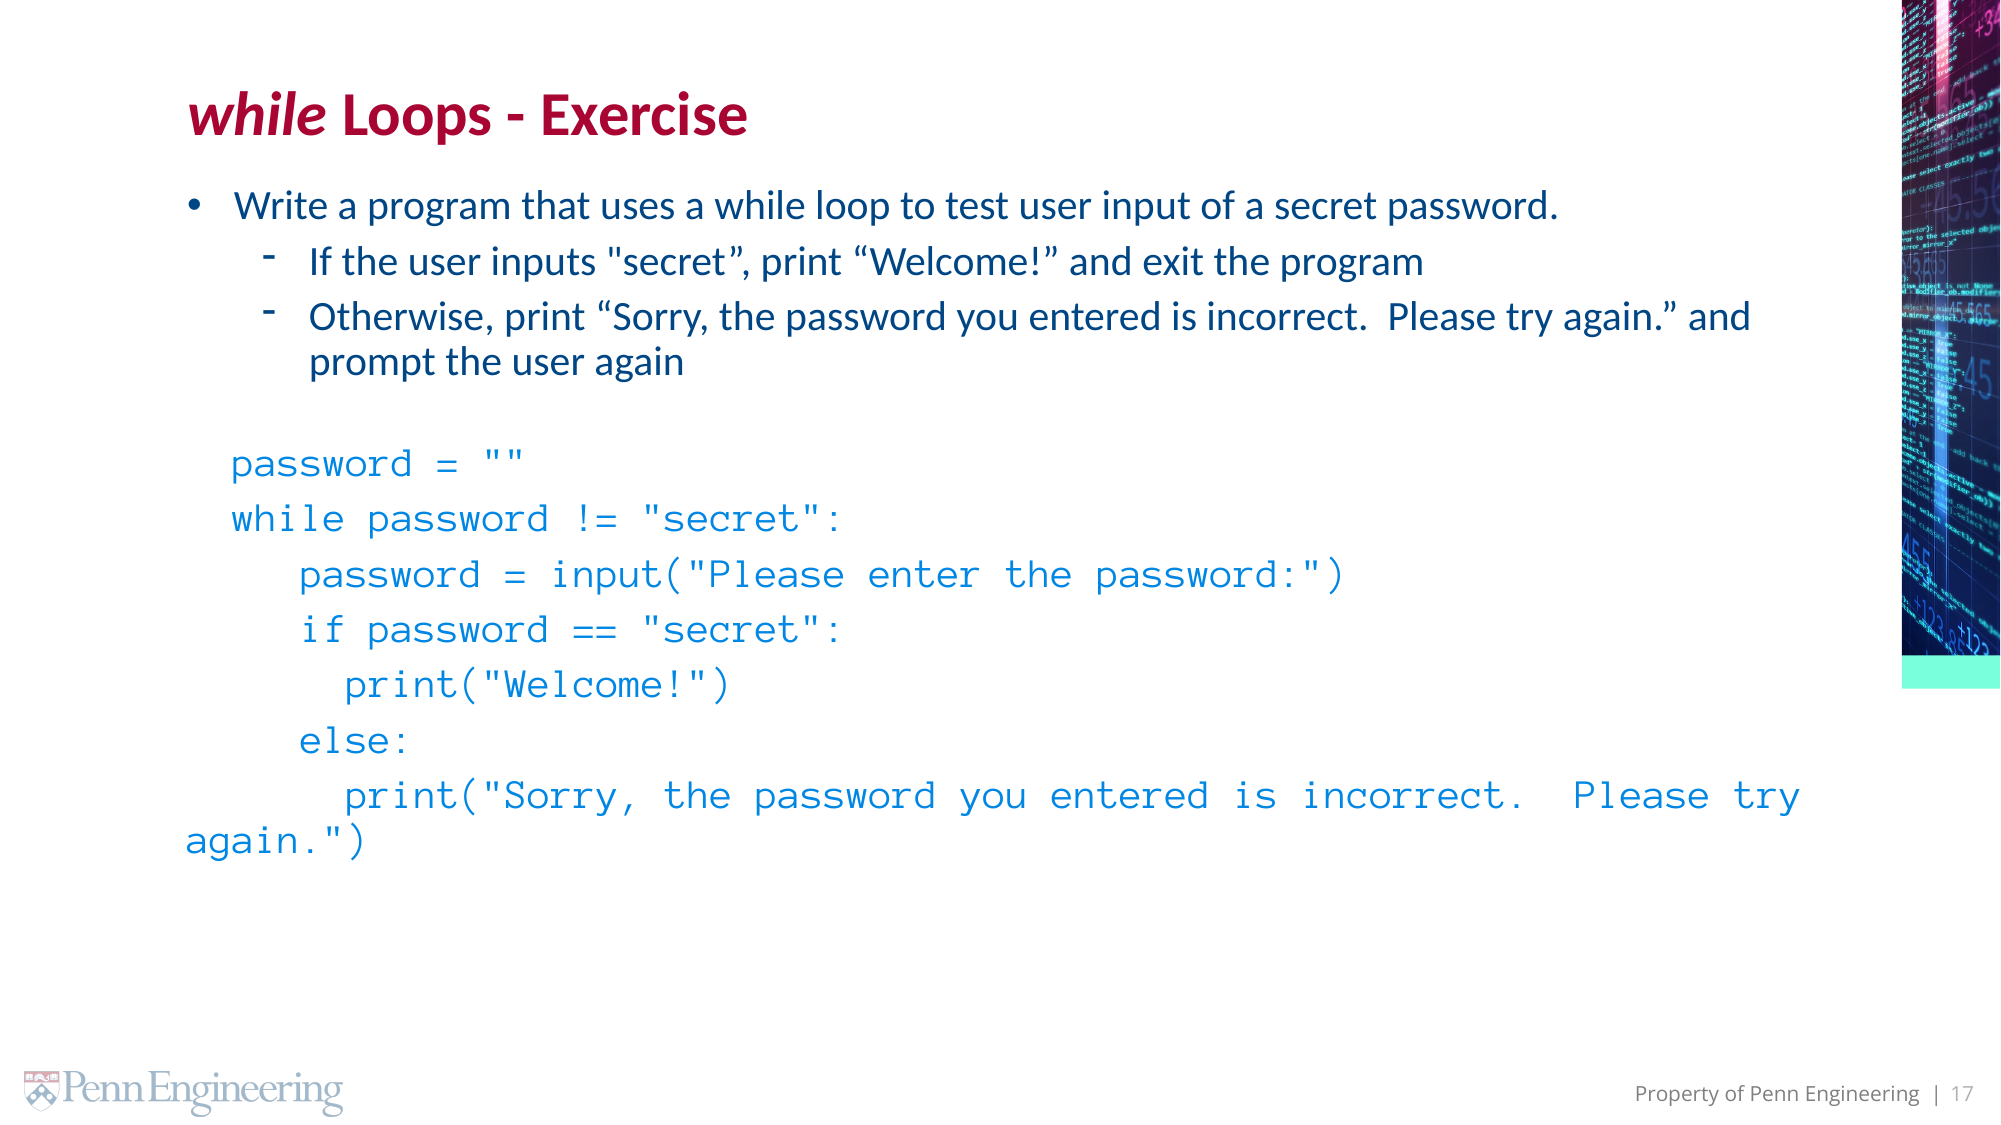

# while Loops - Exercise
Write a program that uses a while loop to test user input of a secret password.
If the user inputs "secret”, print “Welcome!” and exit the program
Otherwise, print “Sorry, the password you entered is incorrect.  Please try again.” and prompt the user again
  password = ""
  while password != "secret":
     password = input("Please enter the password:")
     if password == "secret":
       print("Welcome!")
     else:
       print("Sorry, the password you entered is incorrect.  Please try again.")

17